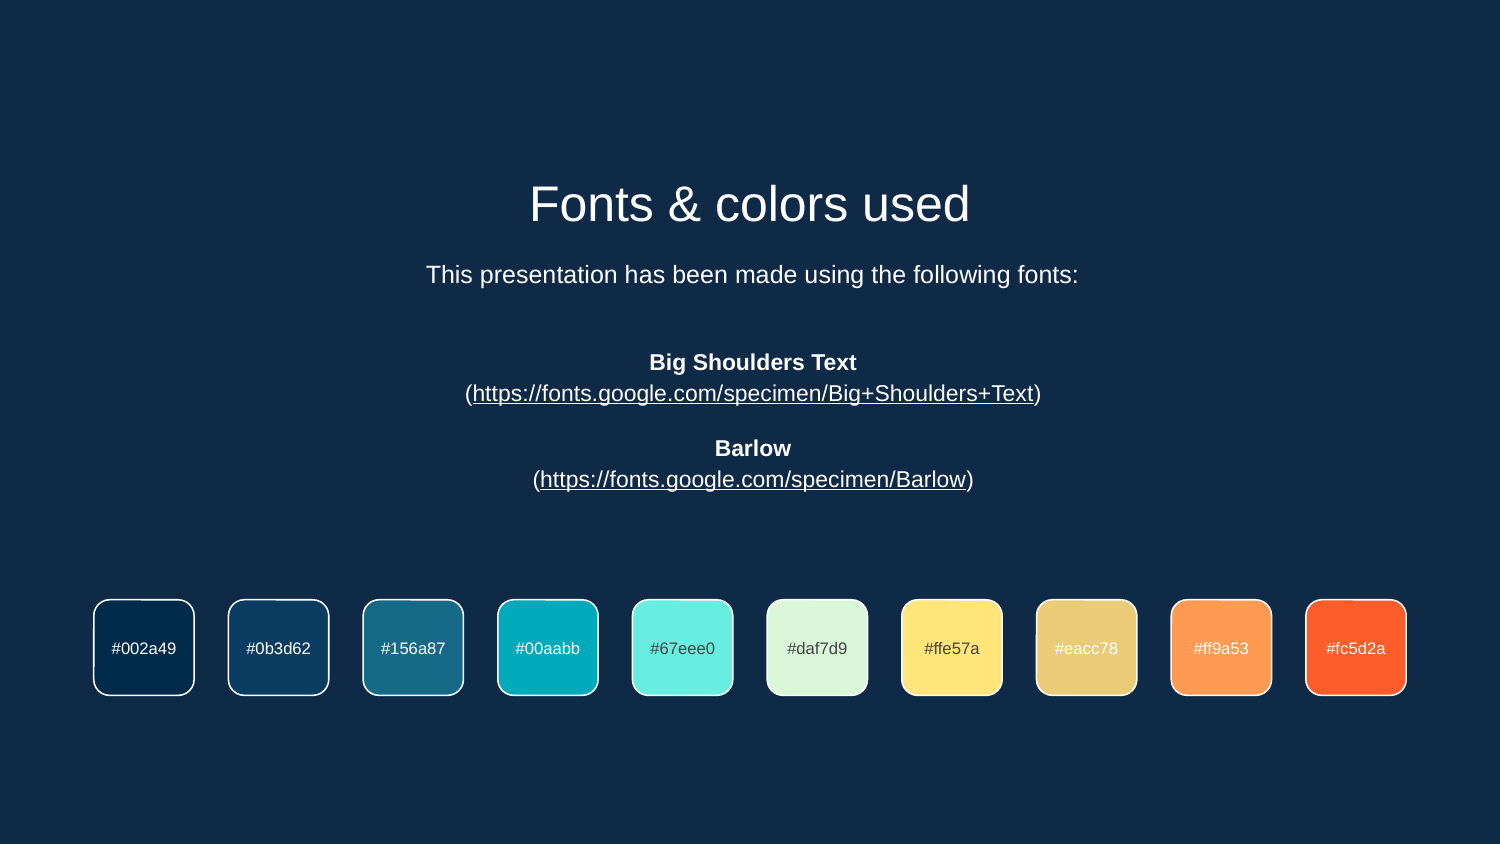

Fonts & colors used
This presentation has been made using the following fonts:

Big Shoulders Text
(https://fonts.google.com/specimen/Big+Shoulders+Text)

Barlow
(https://fonts.google.com/specimen/Barlow)

#002a49
#0b3d62
#156a87
#00aabb
#67eee0
#daf7d9
#ffe57a
#eacc78
#ff9a53
#fc5d2a